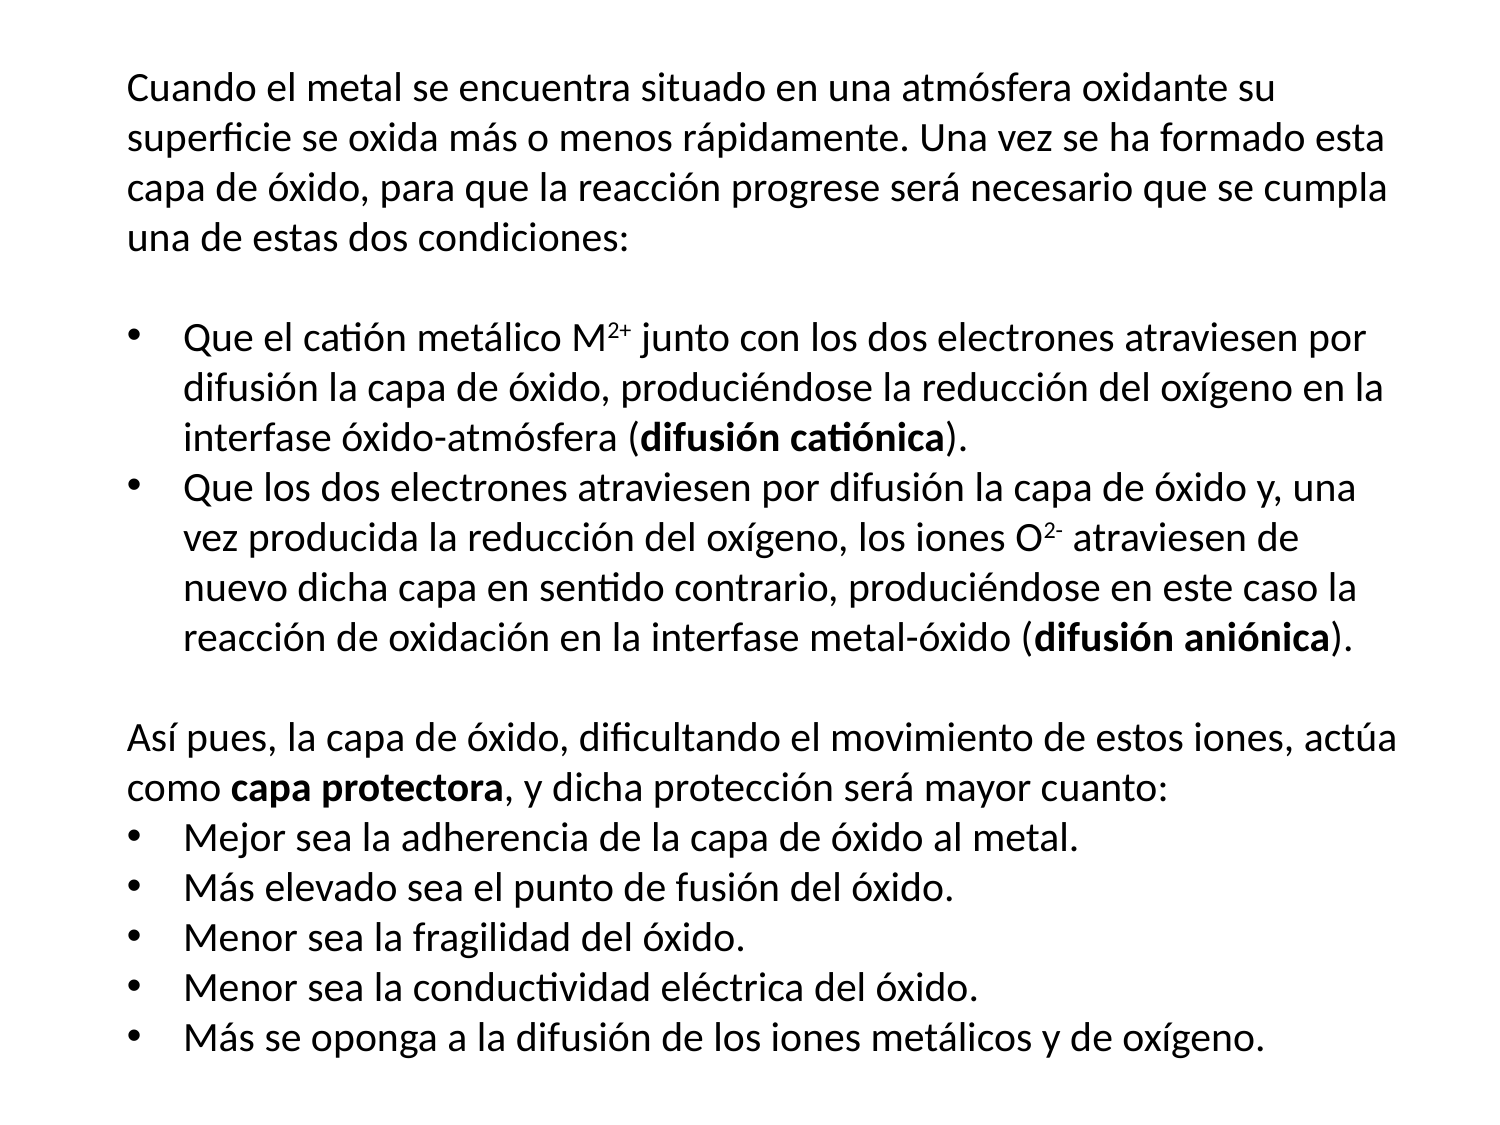

Cuando el metal se encuentra situado en una atmósfera oxidante su superficie se oxida más o menos rápidamente. Una vez se ha formado esta capa de óxido, para que la reacción progrese será necesario que se cumpla una de estas dos condiciones:

Que el catión metálico M2+ junto con los dos electrones atraviesen por difusión la capa de óxido, produciéndose la reducción del oxígeno en la interfase óxido-atmósfera (difusión catiónica).
Que los dos electrones atraviesen por difusión la capa de óxido y, una vez producida la reducción del oxígeno, los iones O2- atraviesen de nuevo dicha capa en sentido contrario, produciéndose en este caso la reacción de oxidación en la interfase metal-óxido (difusión aniónica).

Así pues, la capa de óxido, dificultando el movimiento de estos iones, actúa como capa protectora, y dicha protección será mayor cuanto:
Mejor sea la adherencia de la capa de óxido al metal.
Más elevado sea el punto de fusión del óxido.
Menor sea la fragilidad del óxido.
Menor sea la conductividad eléctrica del óxido.
Más se oponga a la difusión de los iones metálicos y de oxígeno.